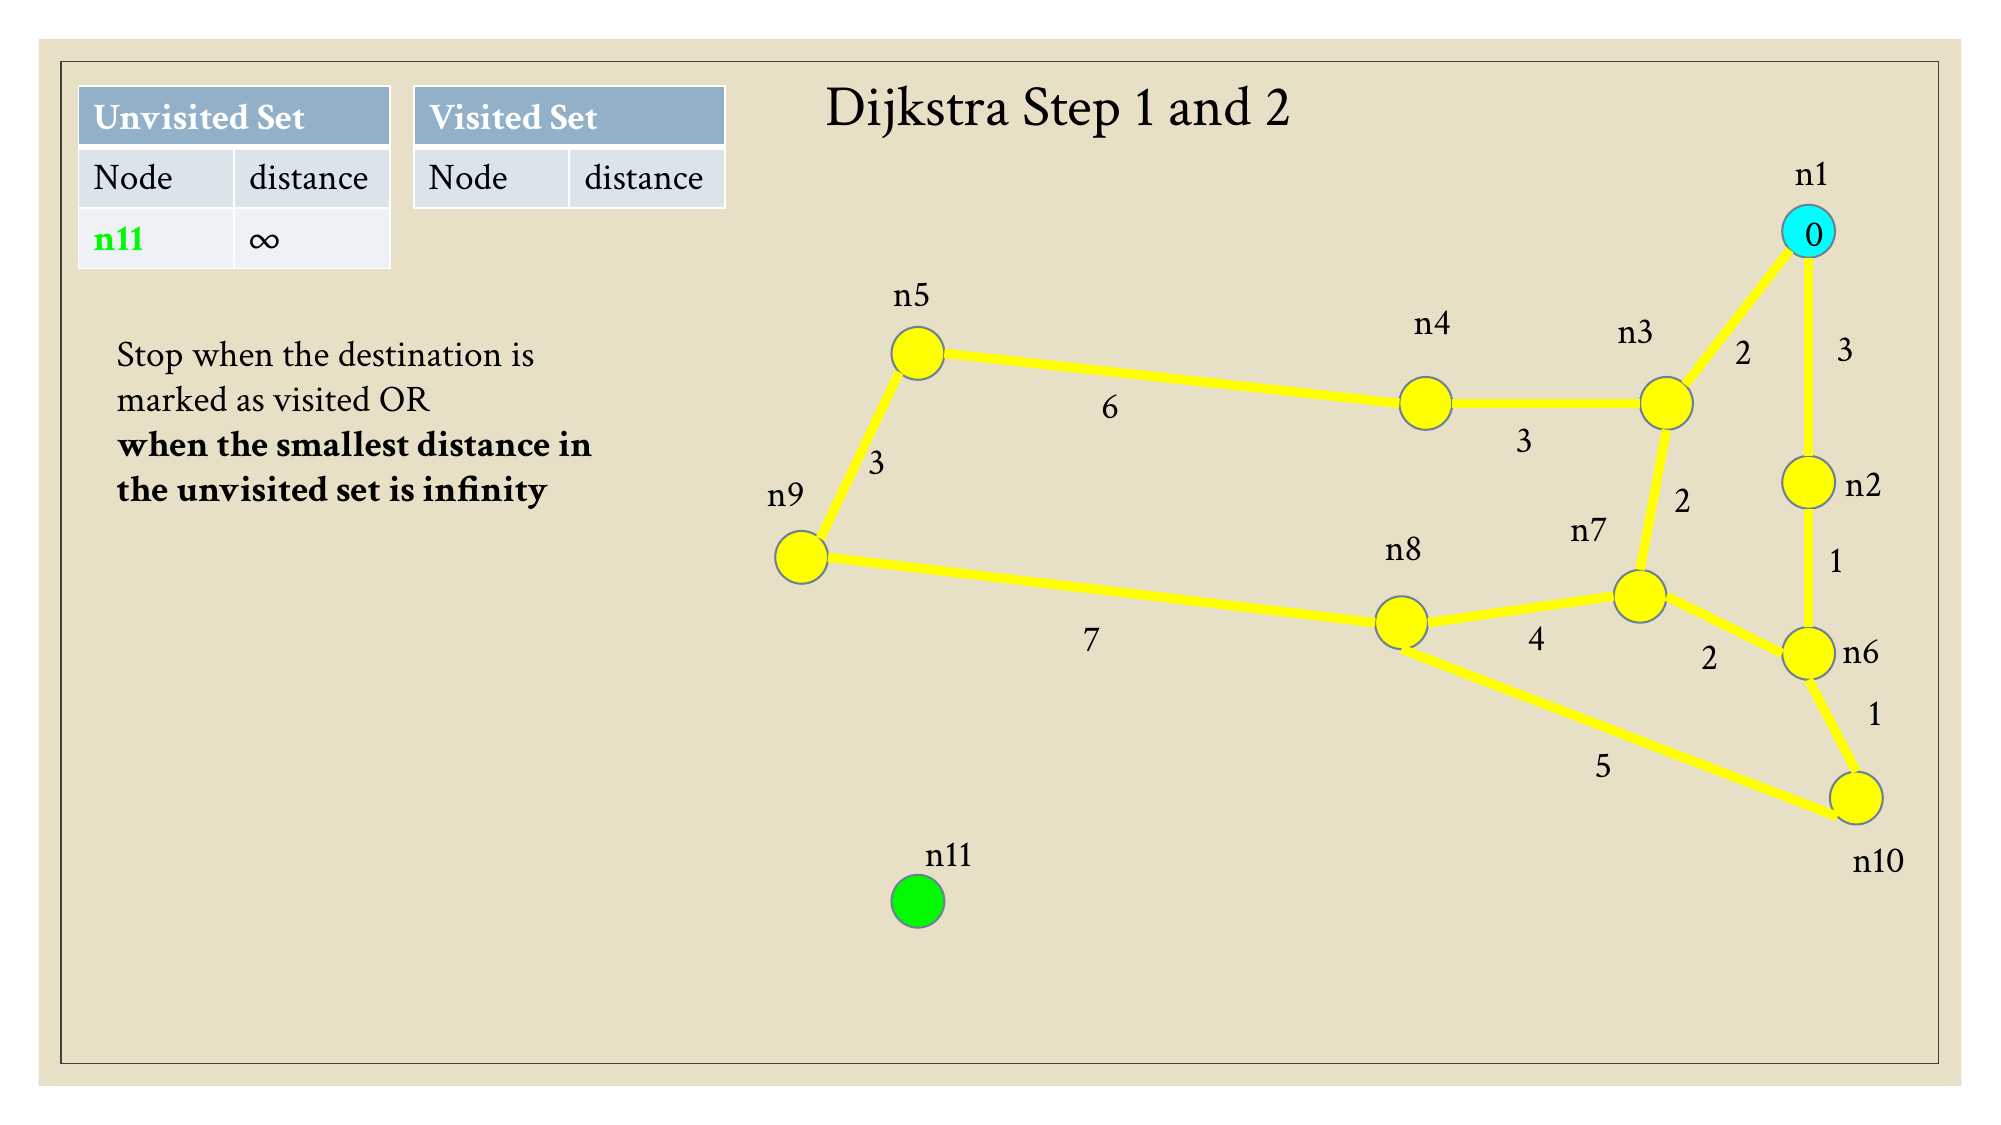

Dijkstra Step 1 and 2
| Unvisited Set |  |
| --- | --- |
| Node | distance |
| n11 | ∞ |
| Visited Set |  |
| --- | --- |
| Node | distance |
n1
0

n5
n4
n3
3
2
Stop when the destination is marked as visited OR
when the smallest distance in the unvisited set is infinity

6

3
3
n2

n9
2
n7
n8
1

4
7
n6
2

1
5

n11
n10